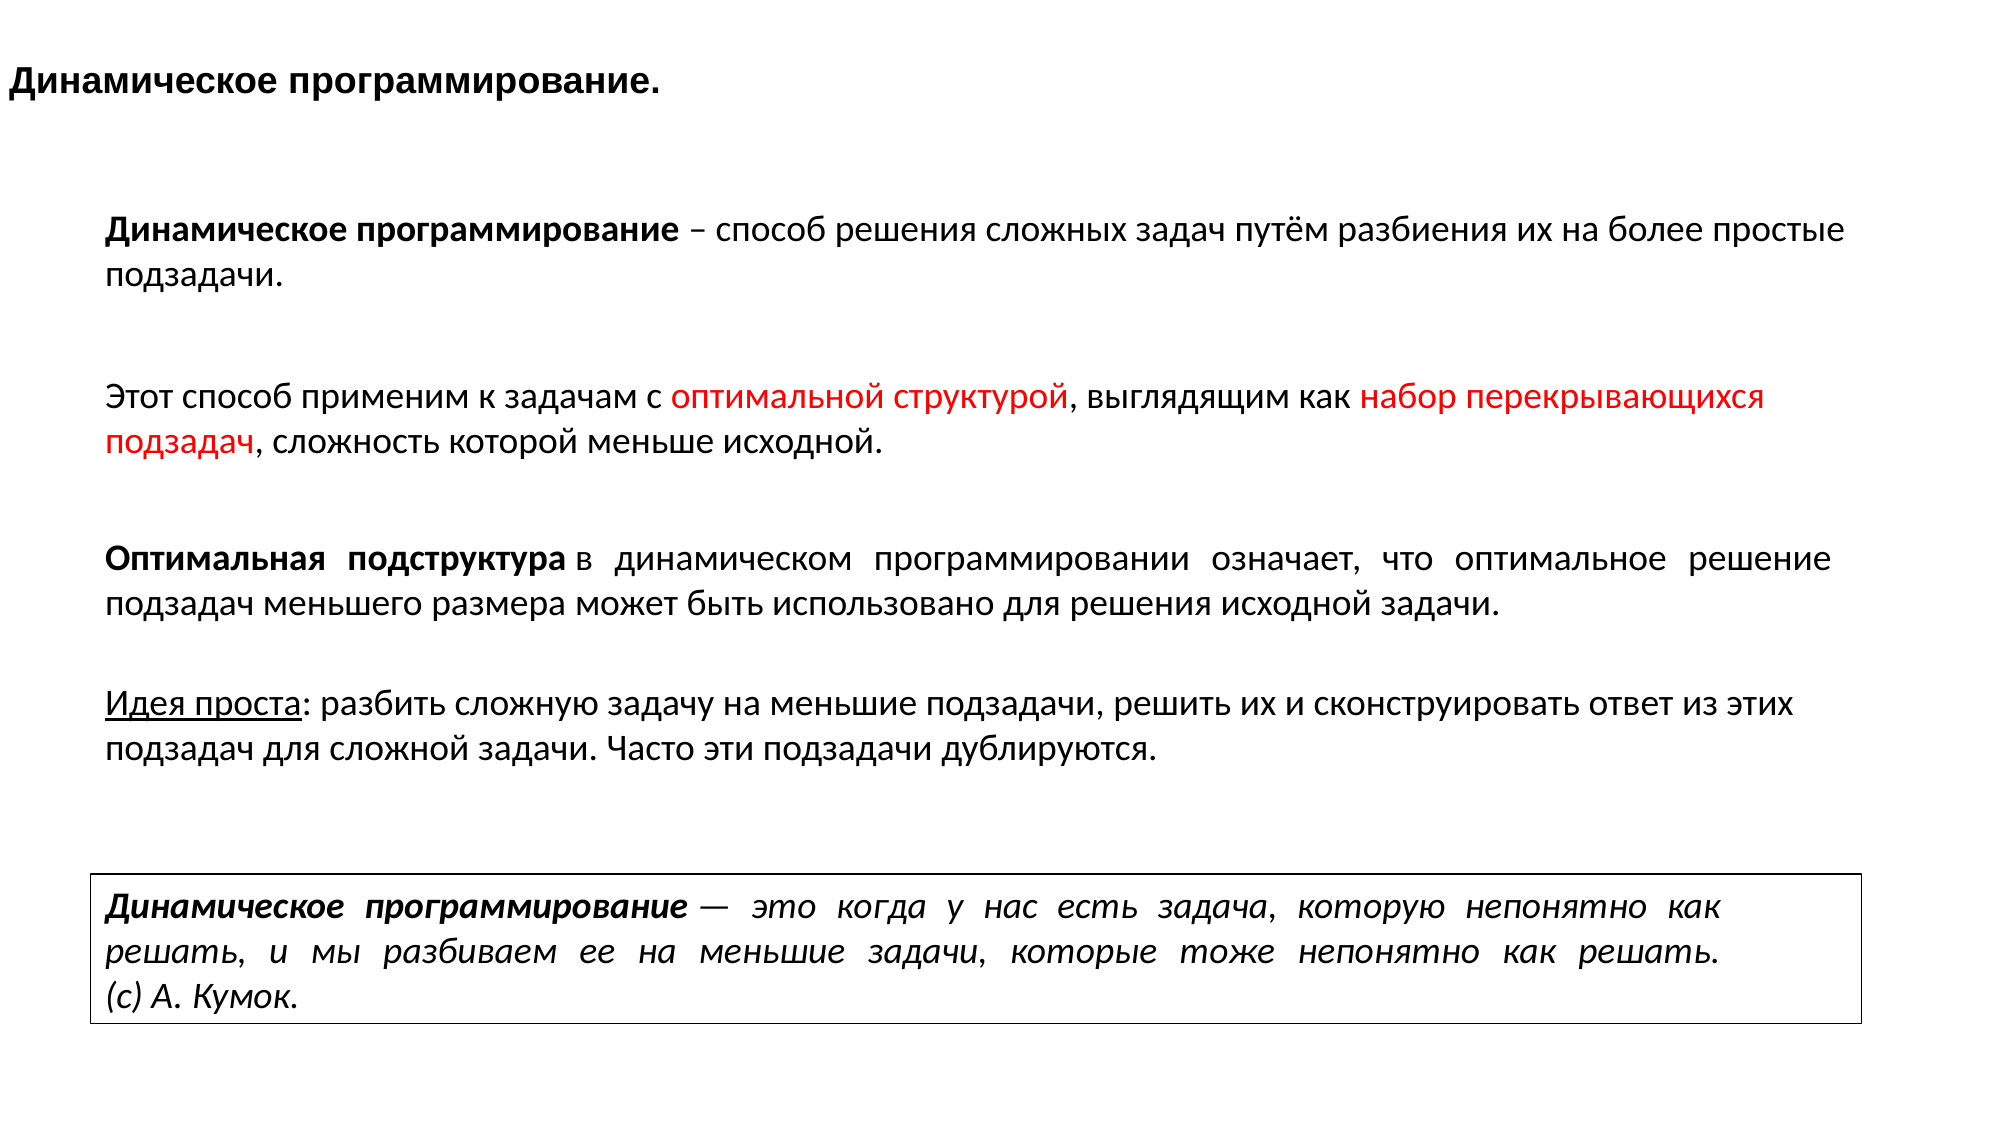

Динамическое программирование.
Динамическое программирование – способ решения сложных задач путём разбиения их на более простые подзадачи.
Этот способ применим к задачам с оптимальной структурой, выглядящим как набор перекрывающихся подзадач, сложность которой меньше исходной.
Оптимальная подструктура в динамическом программировании означает, что оптимальное решение подзадач меньшего размера может быть использовано для решения исходной задачи.
Идея проста: разбить сложную задачу на меньшие подзадачи, решить их и сконструировать ответ из этих подзадач для сложной задачи. Часто эти подзадачи дублируются.
Динамическое программирование — это когда у нас есть задача, которую непонятно как решать, и мы разбиваем ее на меньшие задачи, которые тоже непонятно как решать. (с) А. Кумок.